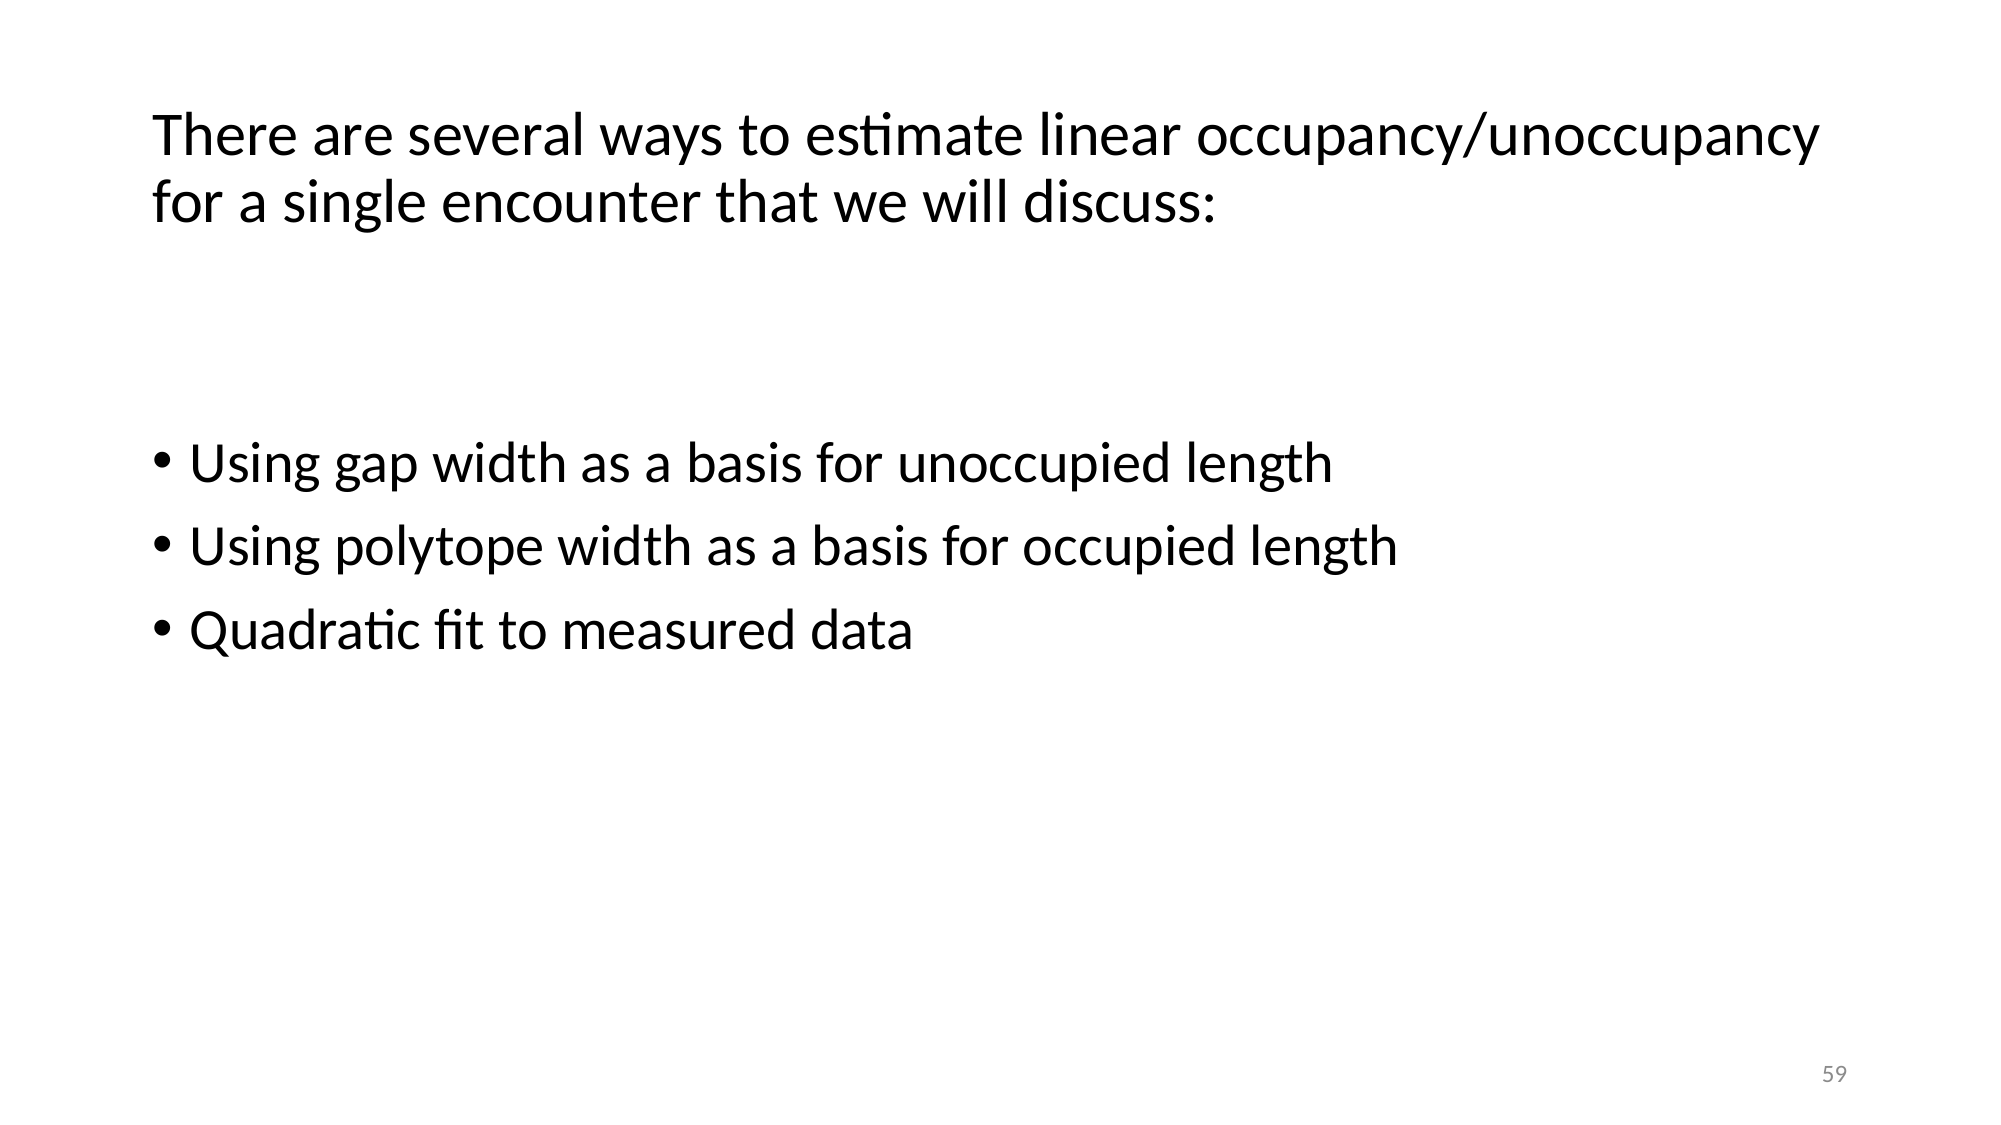

# There are several ways to estimate linear occupancy/unoccupancy for a single encounter that we will discuss:
Using gap width as a basis for unoccupied length
Using polytope width as a basis for occupied length
Quadratic fit to measured data
59